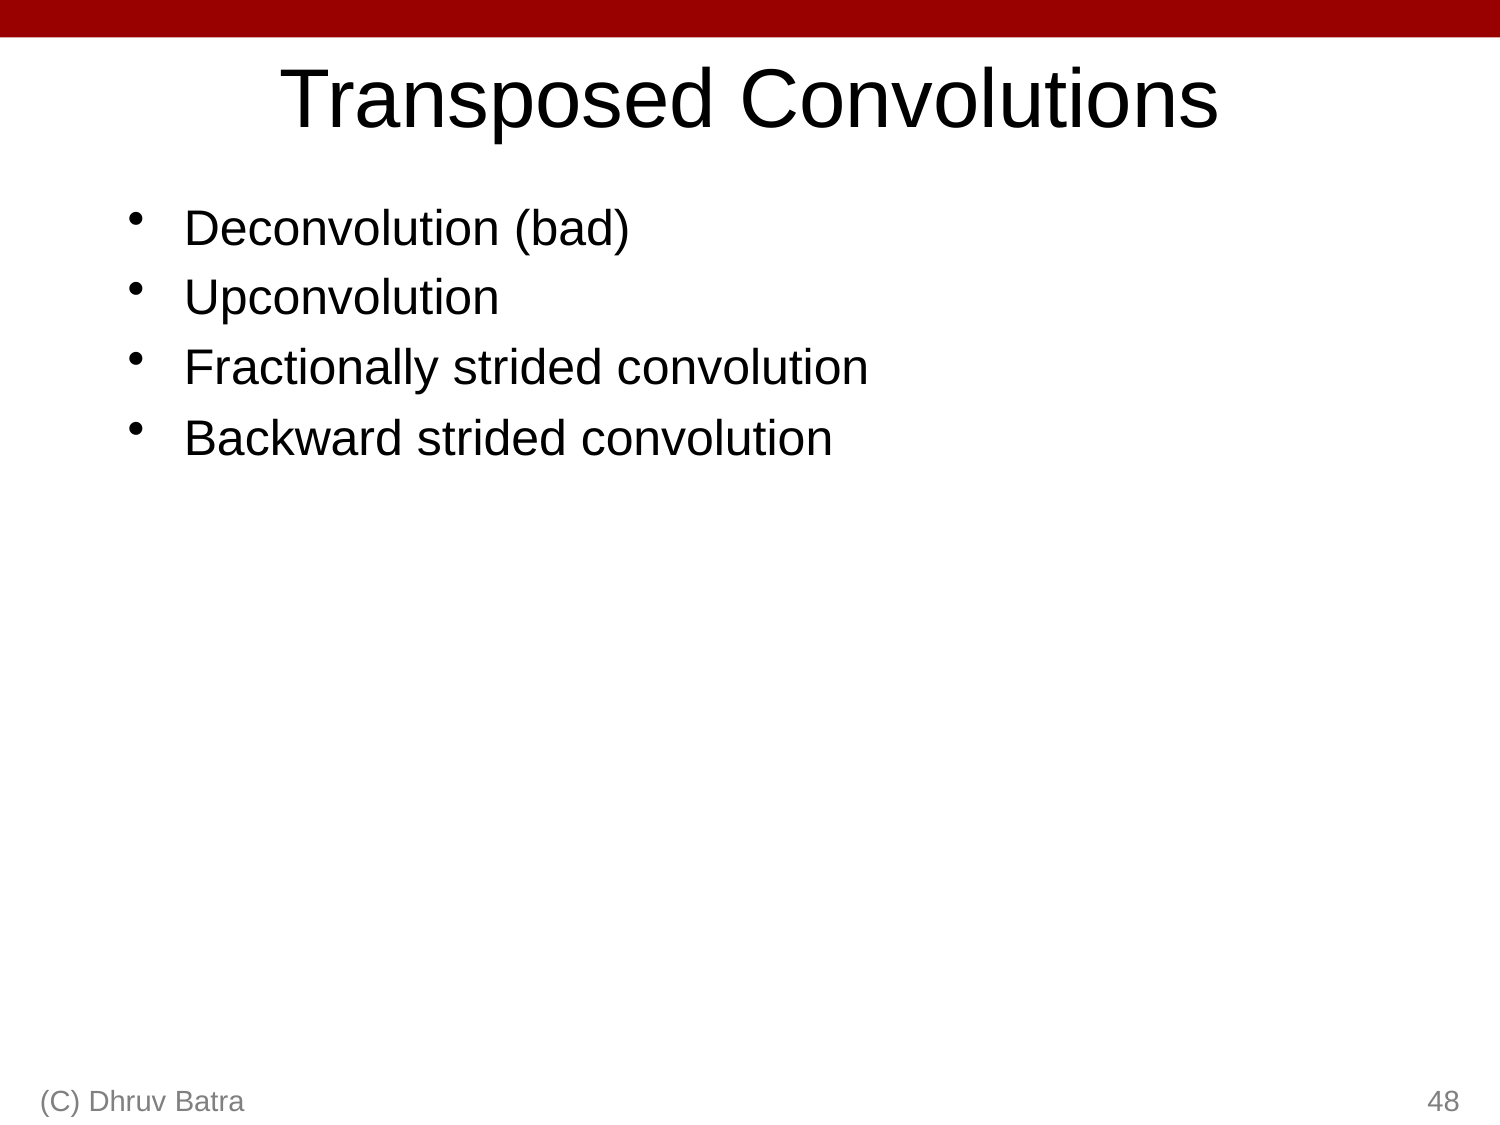

# Transposed Convolutions
Deconvolution (bad)
Upconvolution
Fractionally strided convolution
Backward strided convolution

(C) Dhruv Batra
48